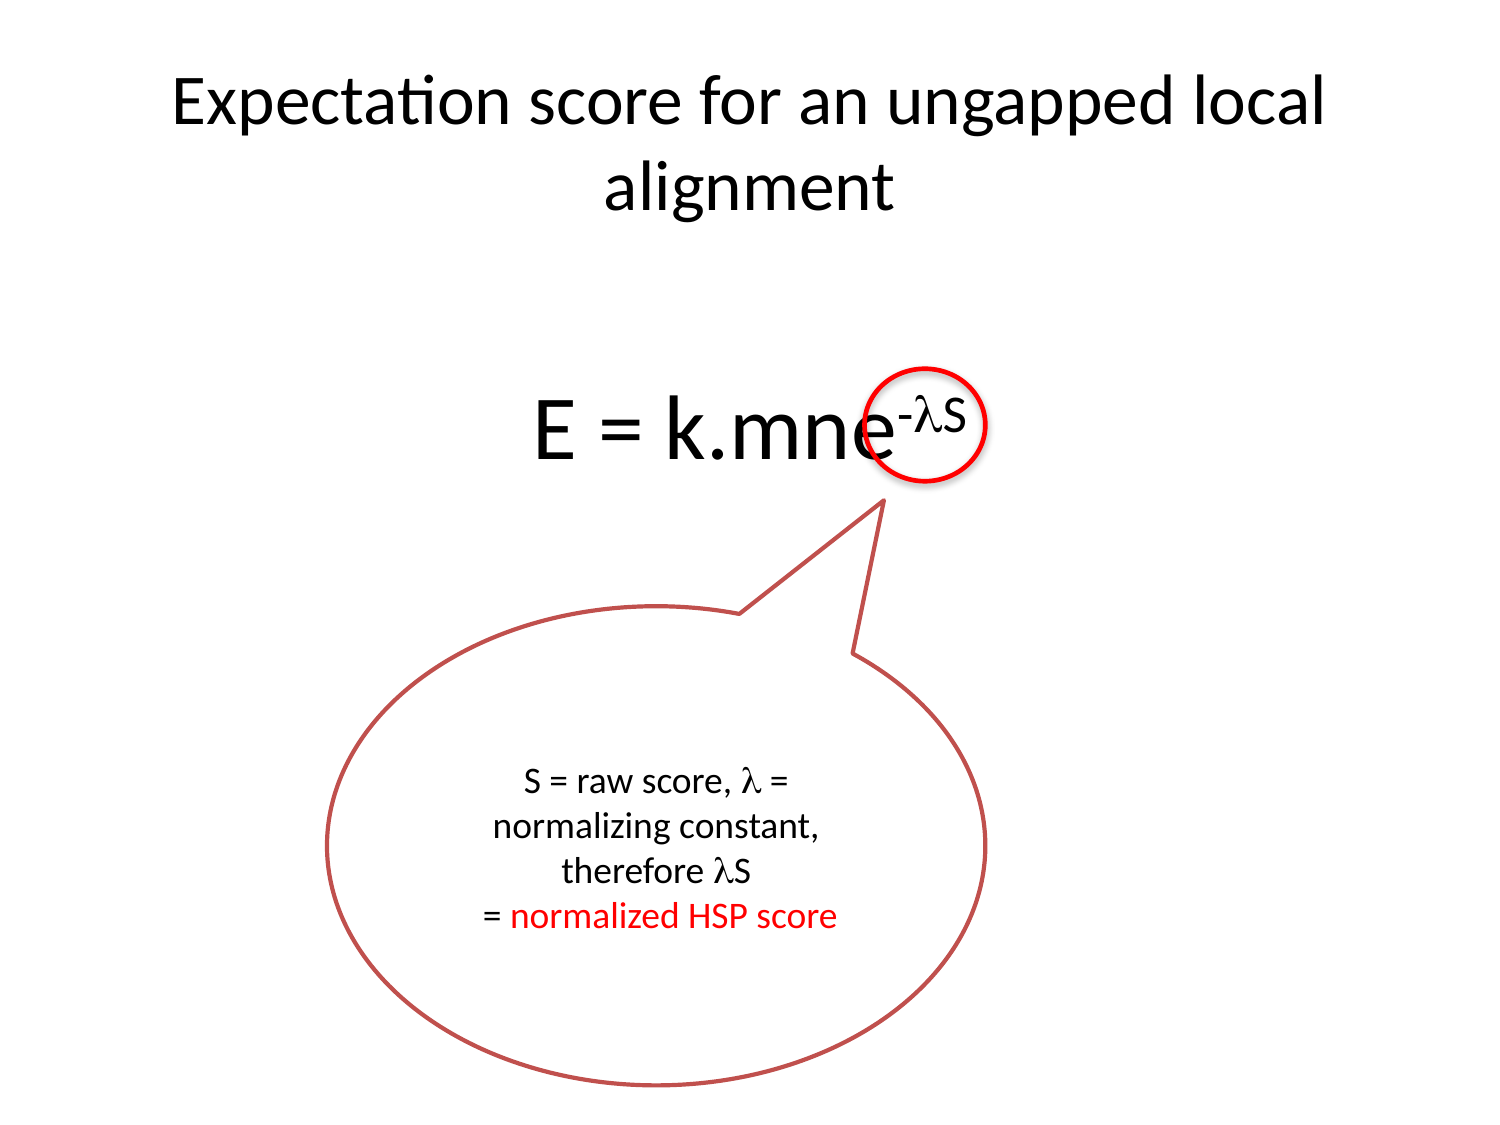

# Expectation score for an ungapped local alignment

E = k.mne-λS

S = raw score, λ = normalizing constant, therefore λS
 = normalized HSP score